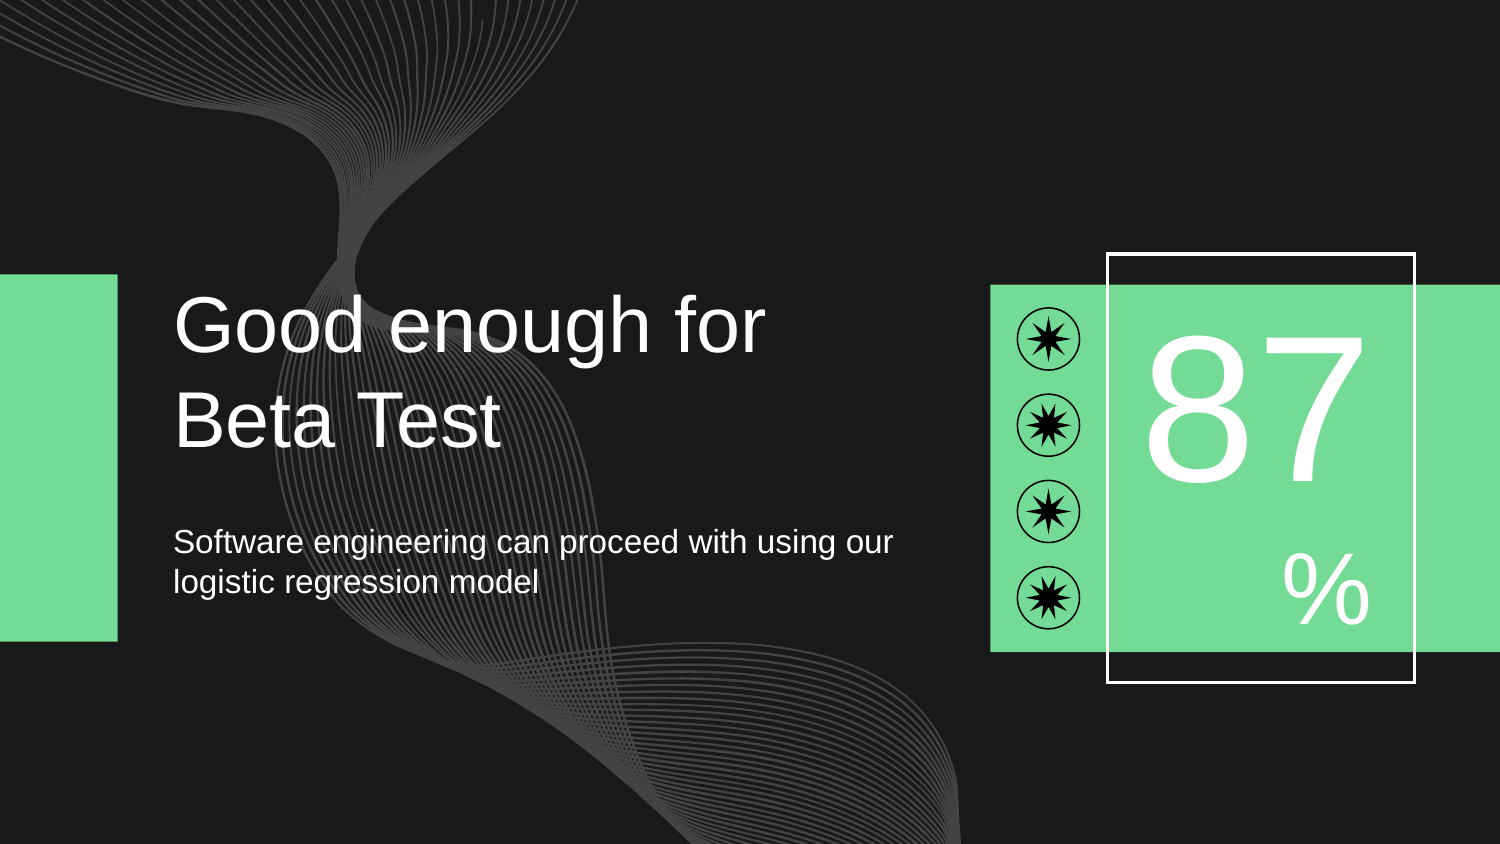

# Good enough for Beta Test
87
%
Software engineering can proceed with using our logistic regression model